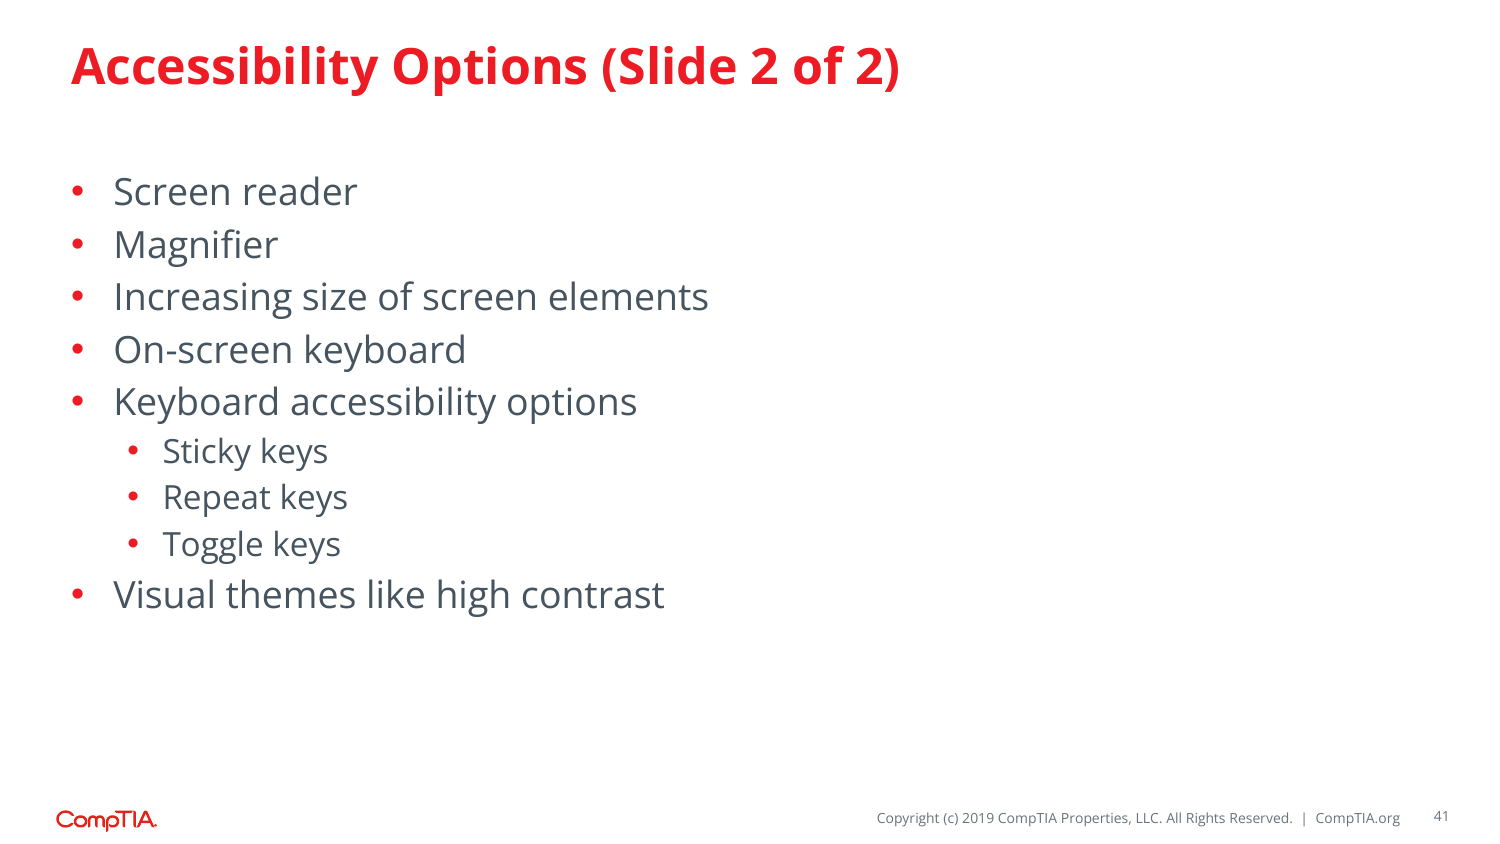

# Accessibility Options (Slide 2 of 2)
Screen reader
Magnifier
Increasing size of screen elements
On-screen keyboard
Keyboard accessibility options
Sticky keys
Repeat keys
Toggle keys
Visual themes like high contrast
41